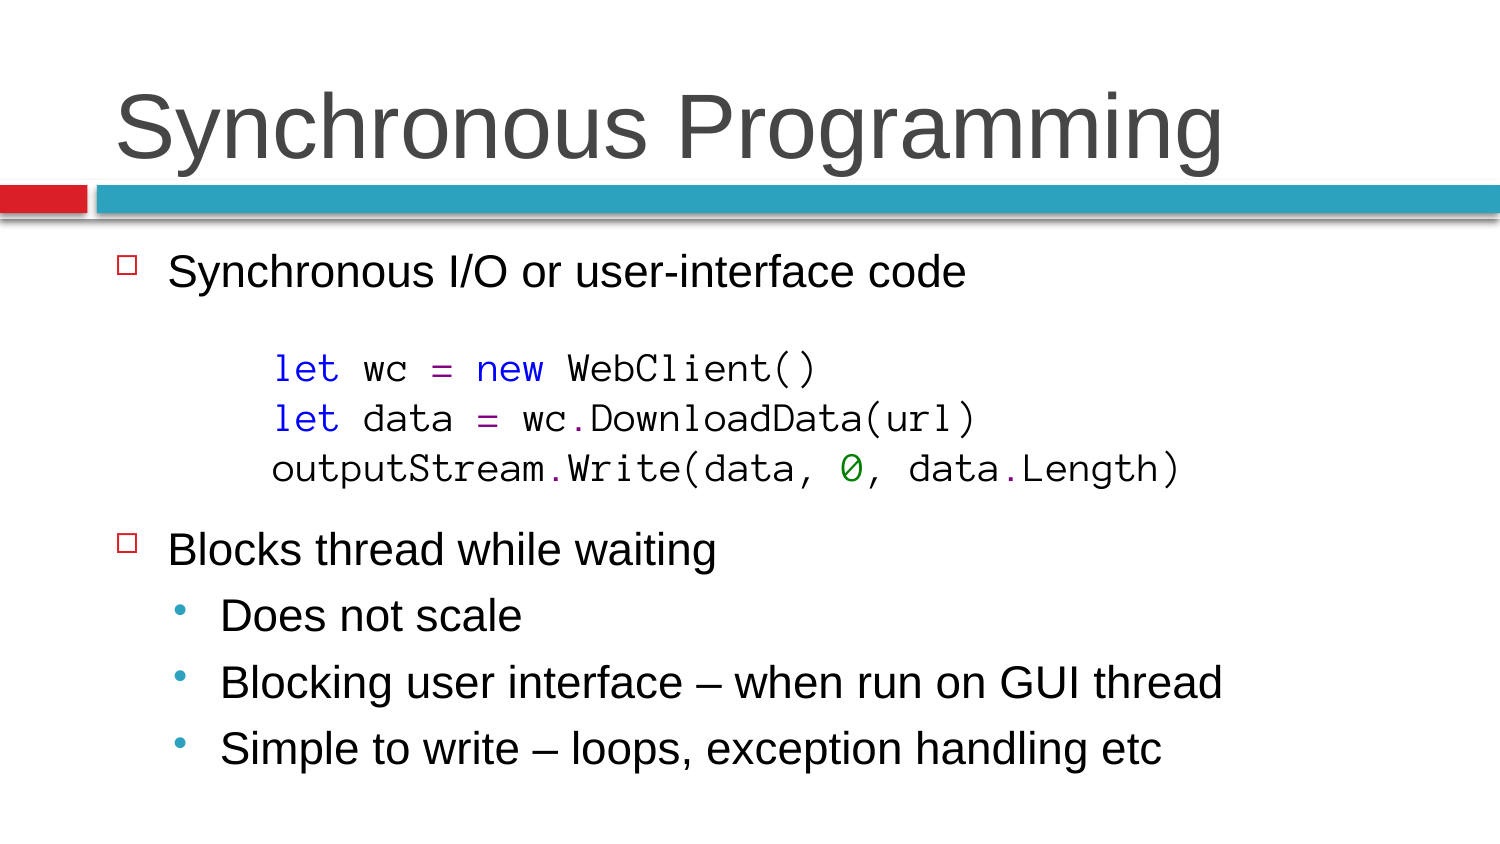

# Synchronous Programming

Synchronous I/O or user-interface code

Blocks thread while waiting
Does not scale
Blocking user interface – when run on GUI thread
Simple to write – loops, exception handling etc
let wc = new WebClient()
let data = wc.DownloadData(url)
outputStream.Write(data, 0, data.Length)